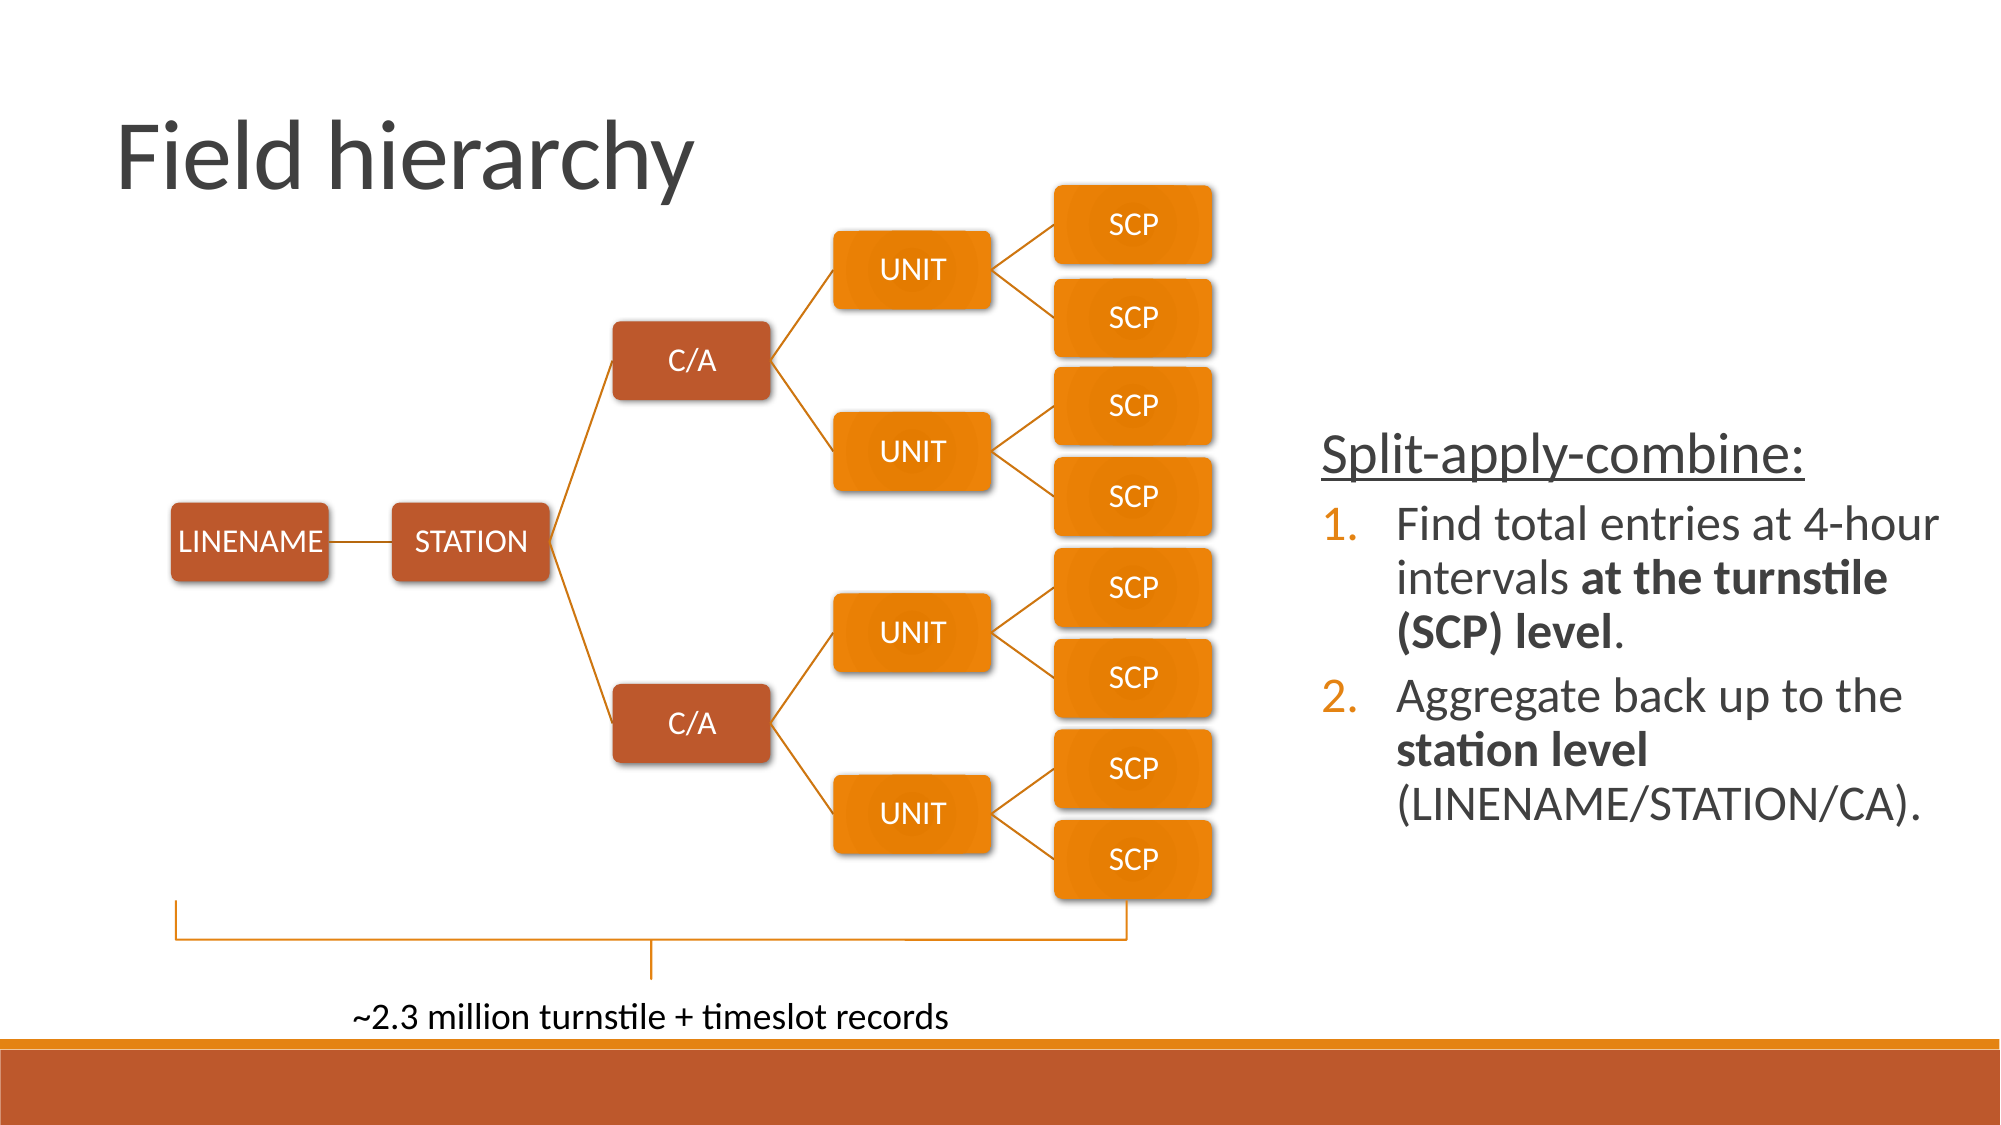

Field hierarchy
LINENAME

STATION

C/A

UNIT

SCP

SCP

UNIT

SCP

SCP

C/A

UNIT

SCP

SCP

UNIT

SCP

SCP

Split-apply-combine:
Find total entries at 4-hour intervals at the turnstile (SCP) level.
Aggregate back up to the station level (LINENAME/STATION/CA).

~2.3 million turnstile + timeslot records